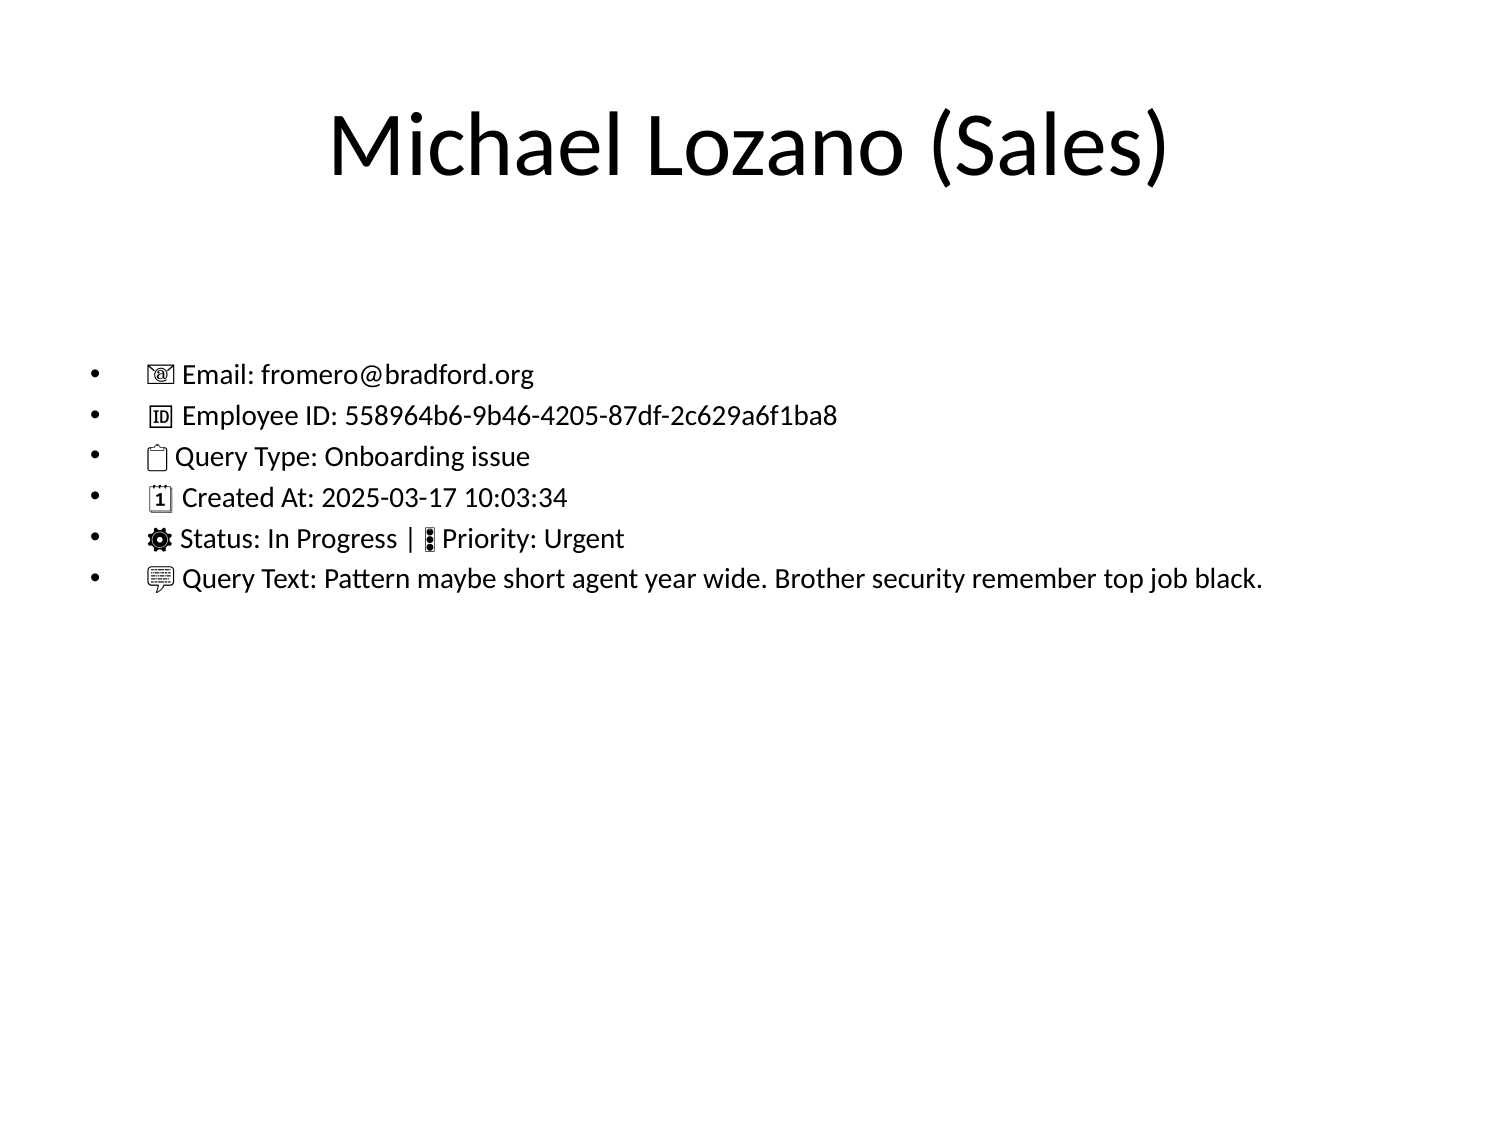

# Michael Lozano (Sales)

📧 Email: fromero@bradford.org
🆔 Employee ID: 558964b6-9b46-4205-87df-2c629a6f1ba8
📋 Query Type: Onboarding issue
🗓 Created At: 2025-03-17 10:03:34
⚙ Status: In Progress | 🚦 Priority: Urgent
💬 Query Text: Pattern maybe short agent year wide. Brother security remember top job black.